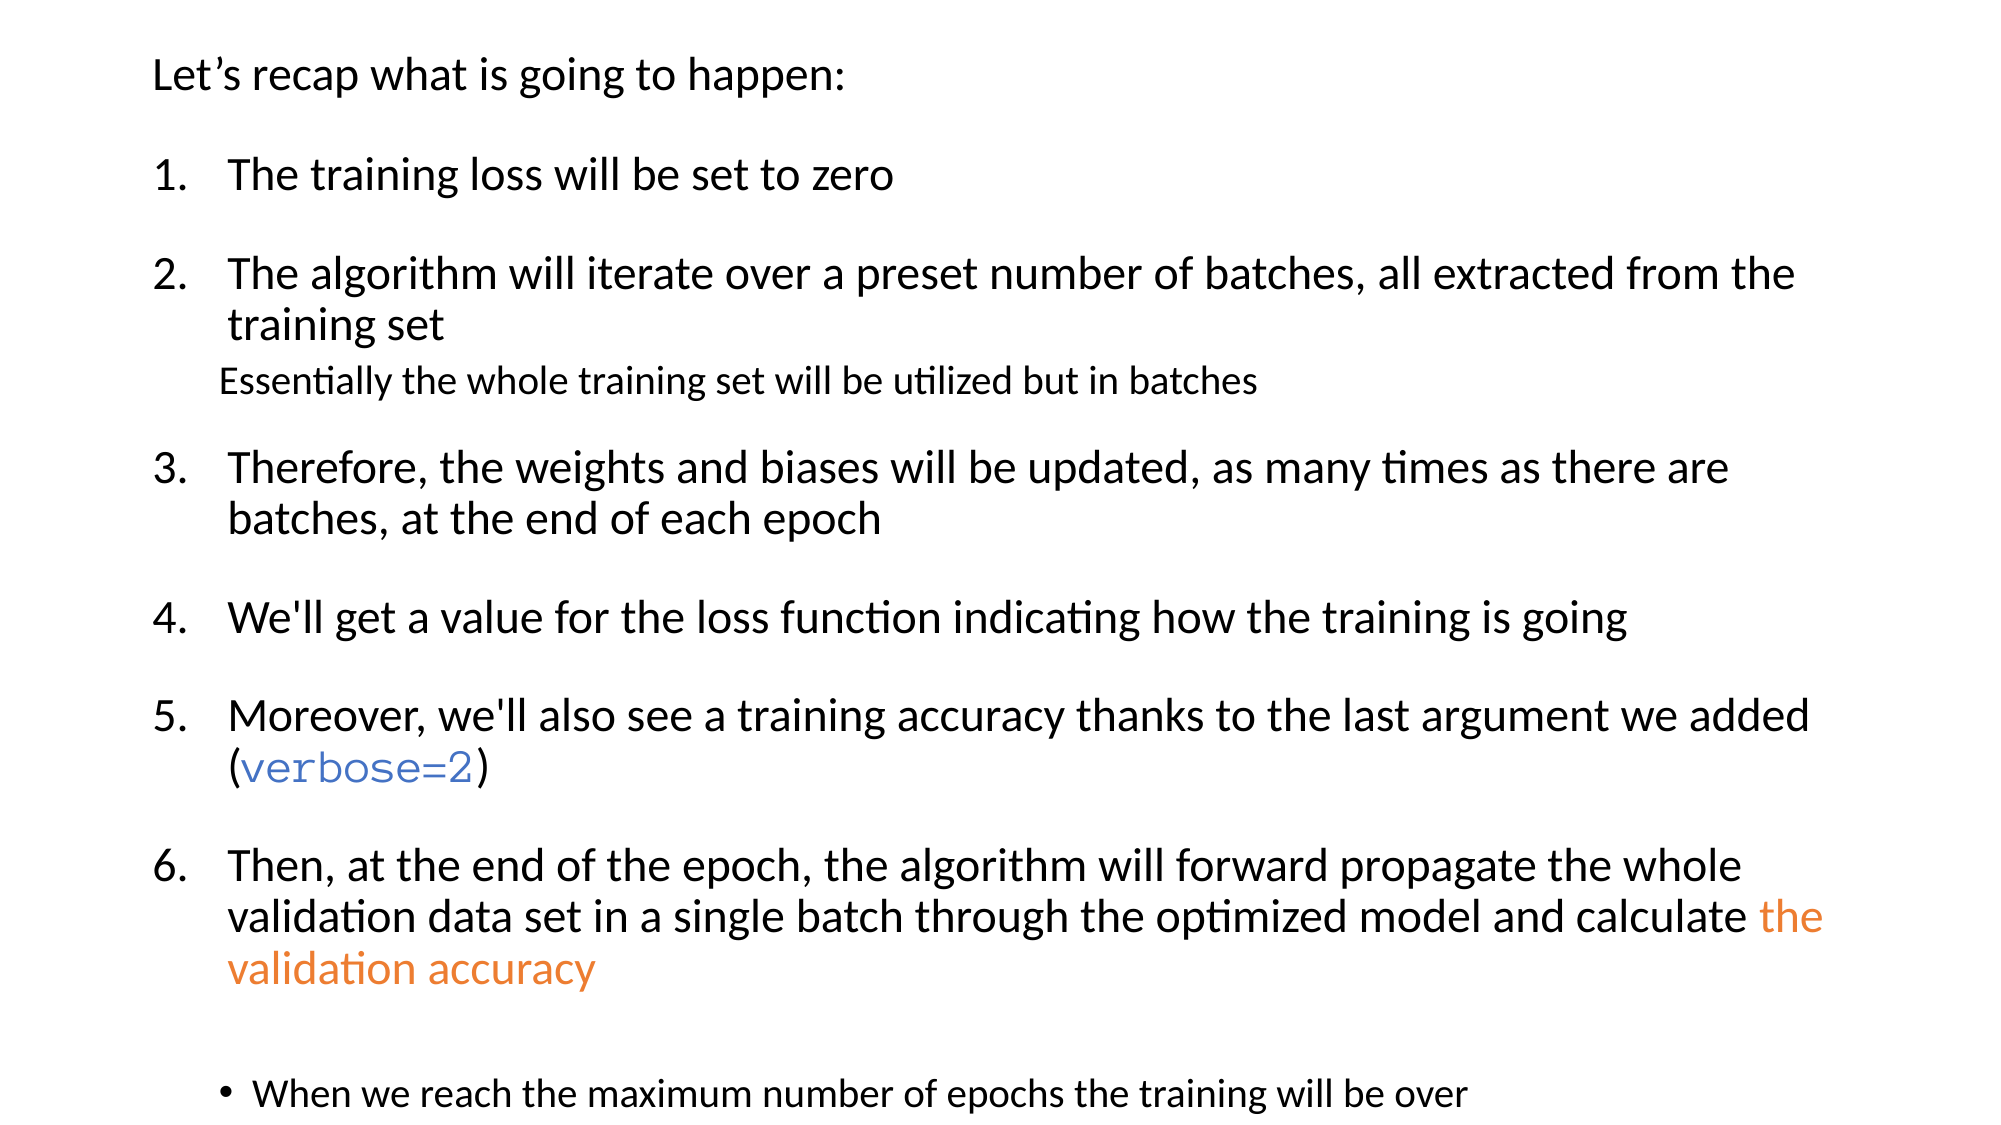

Let’s recap what is going to happen:

The training loss will be set to zero

The algorithm will iterate over a preset number of batches, all extracted from the training set
Essentially the whole training set will be utilized but in batches

Therefore, the weights and biases will be updated, as many times as there are batches, at the end of each epoch

We'll get a value for the loss function indicating how the training is going

Moreover, we'll also see a training accuracy thanks to the last argument we added (verbose=2)

Then, at the end of the epoch, the algorithm will forward propagate the whole validation data set in a single batch through the optimized model and calculate the validation accuracy

When we reach the maximum number of epochs the training will be over